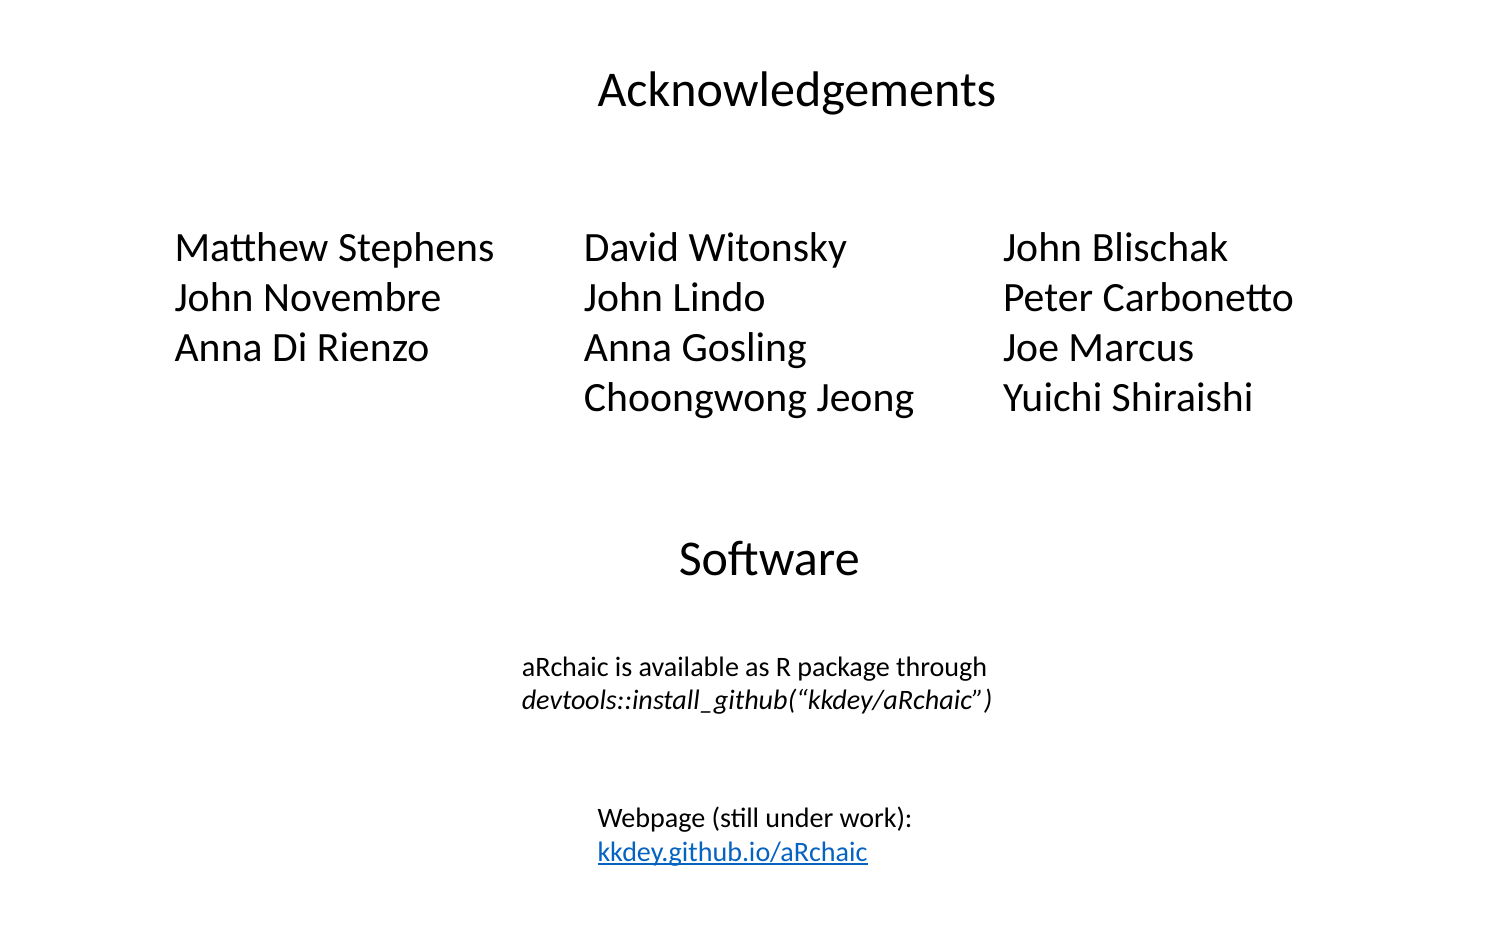

Acknowledgements
Matthew Stephens
John Novembre
Anna Di Rienzo

David Witonsky
John Lindo
Anna Gosling
Choongwong Jeong
John Blischak
Peter Carbonetto
Joe Marcus
Yuichi Shiraishi
Software
aRchaic is available as R package through    devtools::install_github(“kkdey/aRchaic”)
Webpage (still under work):
kkdey.github.io/aRchaic